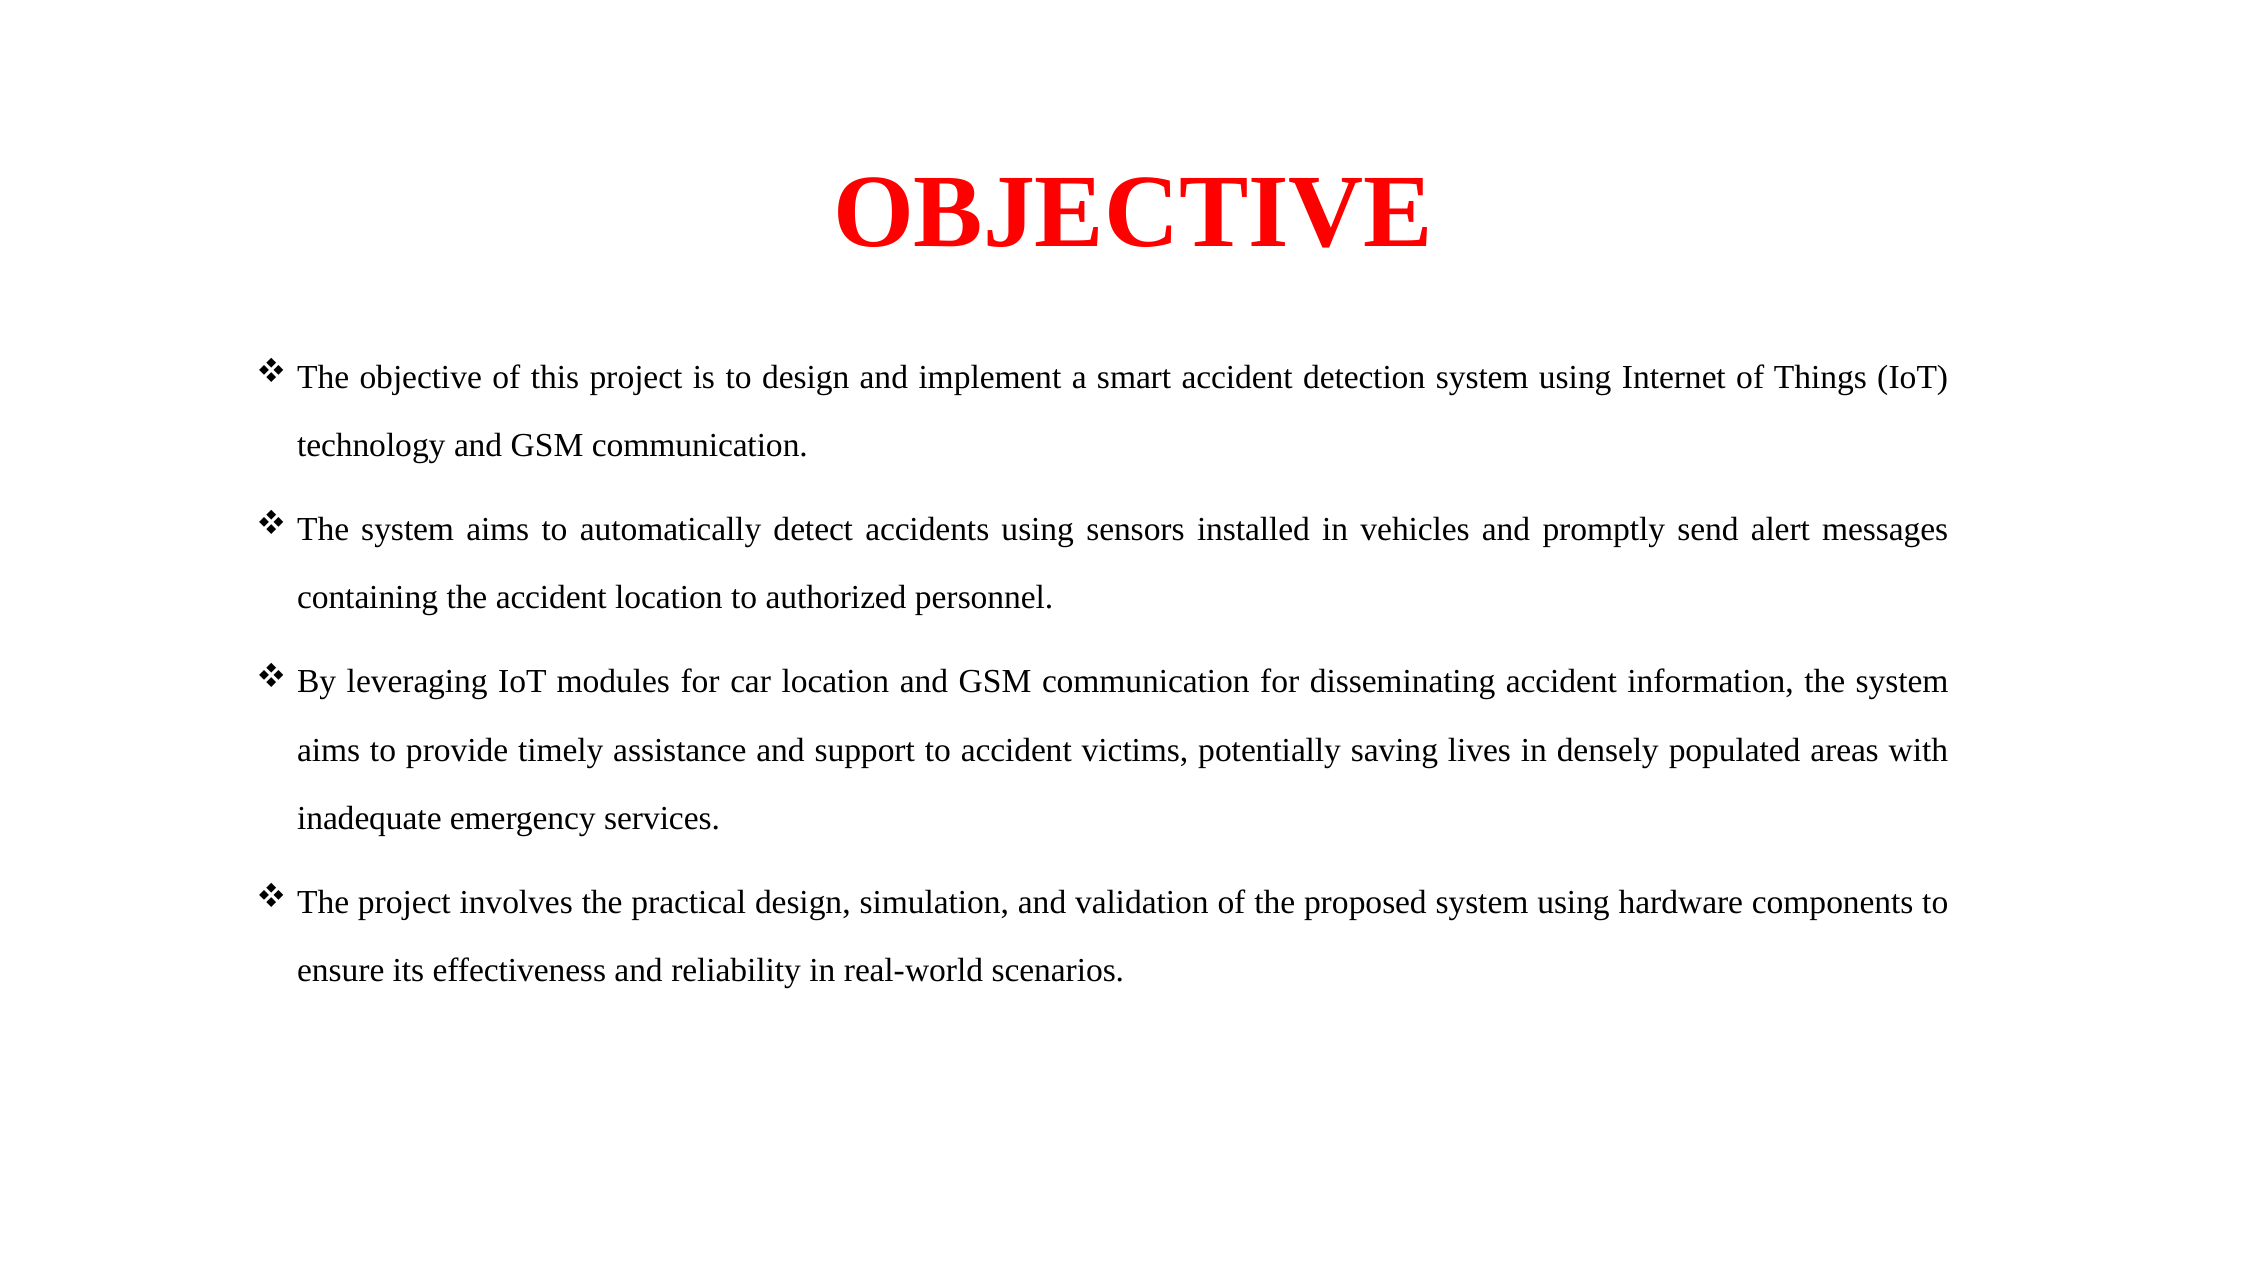

# OBJECTIVE
The objective of this project is to design and implement a smart accident detection system using Internet of Things (IoT) technology and GSM communication.
The system aims to automatically detect accidents using sensors installed in vehicles and promptly send alert messages containing the accident location to authorized personnel.
By leveraging IoT modules for car location and GSM communication for disseminating accident information, the system aims to provide timely assistance and support to accident victims, potentially saving lives in densely populated areas with inadequate emergency services.
The project involves the practical design, simulation, and validation of the proposed system using hardware components to ensure its effectiveness and reliability in real-world scenarios.